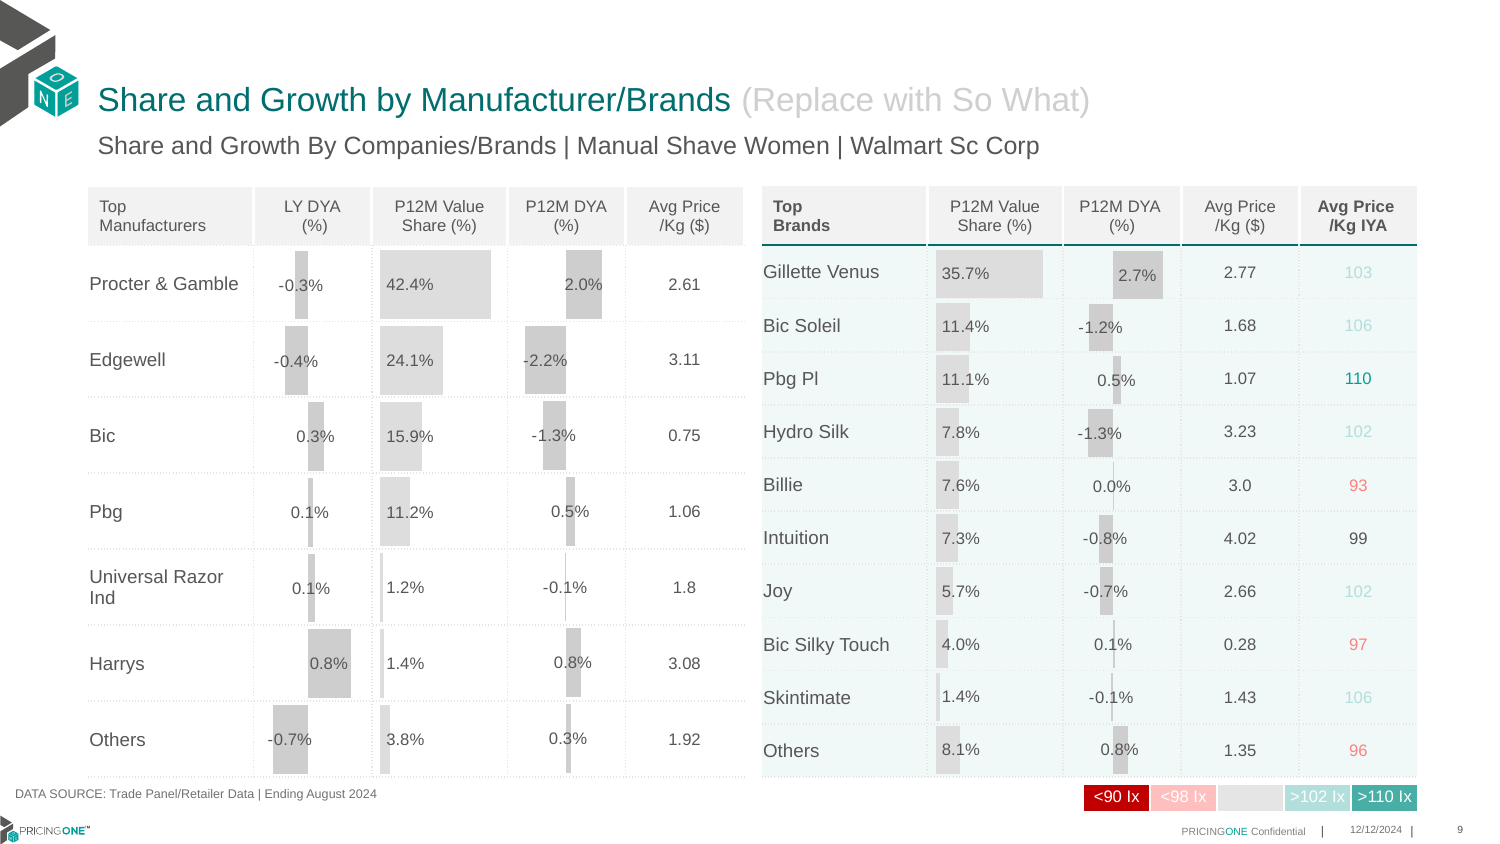

# Share and Growth by Manufacturer/Brands (Replace with So What)

Share and Growth By Companies/Brands | Manual Shave Women | Walmart Sc Corp
| Top Brands | P12M Value Share (%) | P12M DYA (%) | Avg Price /Kg ($) | Avg Price /Kg IYA |
| --- | --- | --- | --- | --- |
| Gillette Venus |  |  | 2.77 | 103 |
| Bic Soleil |  |  | 1.68 | 106 |
| Pbg Pl |  |  | 1.07 | 110 |
| Hydro Silk |  |  | 3.23 | 102 |
| Billie |  |  | 3.0 | 93 |
| Intuition |  |  | 4.02 | 99 |
| Joy |  |  | 2.66 | 102 |
| Bic Silky Touch |  |  | 0.28 | 97 |
| Skintimate |  |  | 1.43 | 106 |
| Others |  |  | 1.35 | 96 |
| Top Manufacturers | LY DYA (%) | P12M Value Share (%) | P12M DYA (%) | Avg Price /Kg ($) |
| --- | --- | --- | --- | --- |
| Procter & Gamble |  |  |  | 2.61 |
| Edgewell |  |  |  | 3.11 |
| Bic |  |  |  | 0.75 |
| Pbg |  |  |  | 1.06 |
| Universal Razor Ind |  |  |  | 1.8 |
| Harrys |  |  |  | 3.08 |
| Others |  |  |  | 1.92 |

### Chart

| Category | Share DYA P12M |
|---|---|
| None | 0.01957280436940989 |

### Chart

| Category | Value Share P12M |
|---|---|
| None | 0.4237197126820482 |

### Chart

| Category | Share DYA LY |
|---|---|
| None | -0.0025173344978081658 |

### Chart

| Category | Value Share |
|---|---|
| None | 0.3569428809063287 |

### Chart

| Category | Share DYA |
|---|---|
| None | 0.027170793605793275 |
DATA SOURCE: Trade Panel/Retailer Data | Ending August 2024
| <90 Ix | <98 Ix |  | >102 Ix | >110 Ix |
| --- | --- | --- | --- | --- |

12/12/2024
9